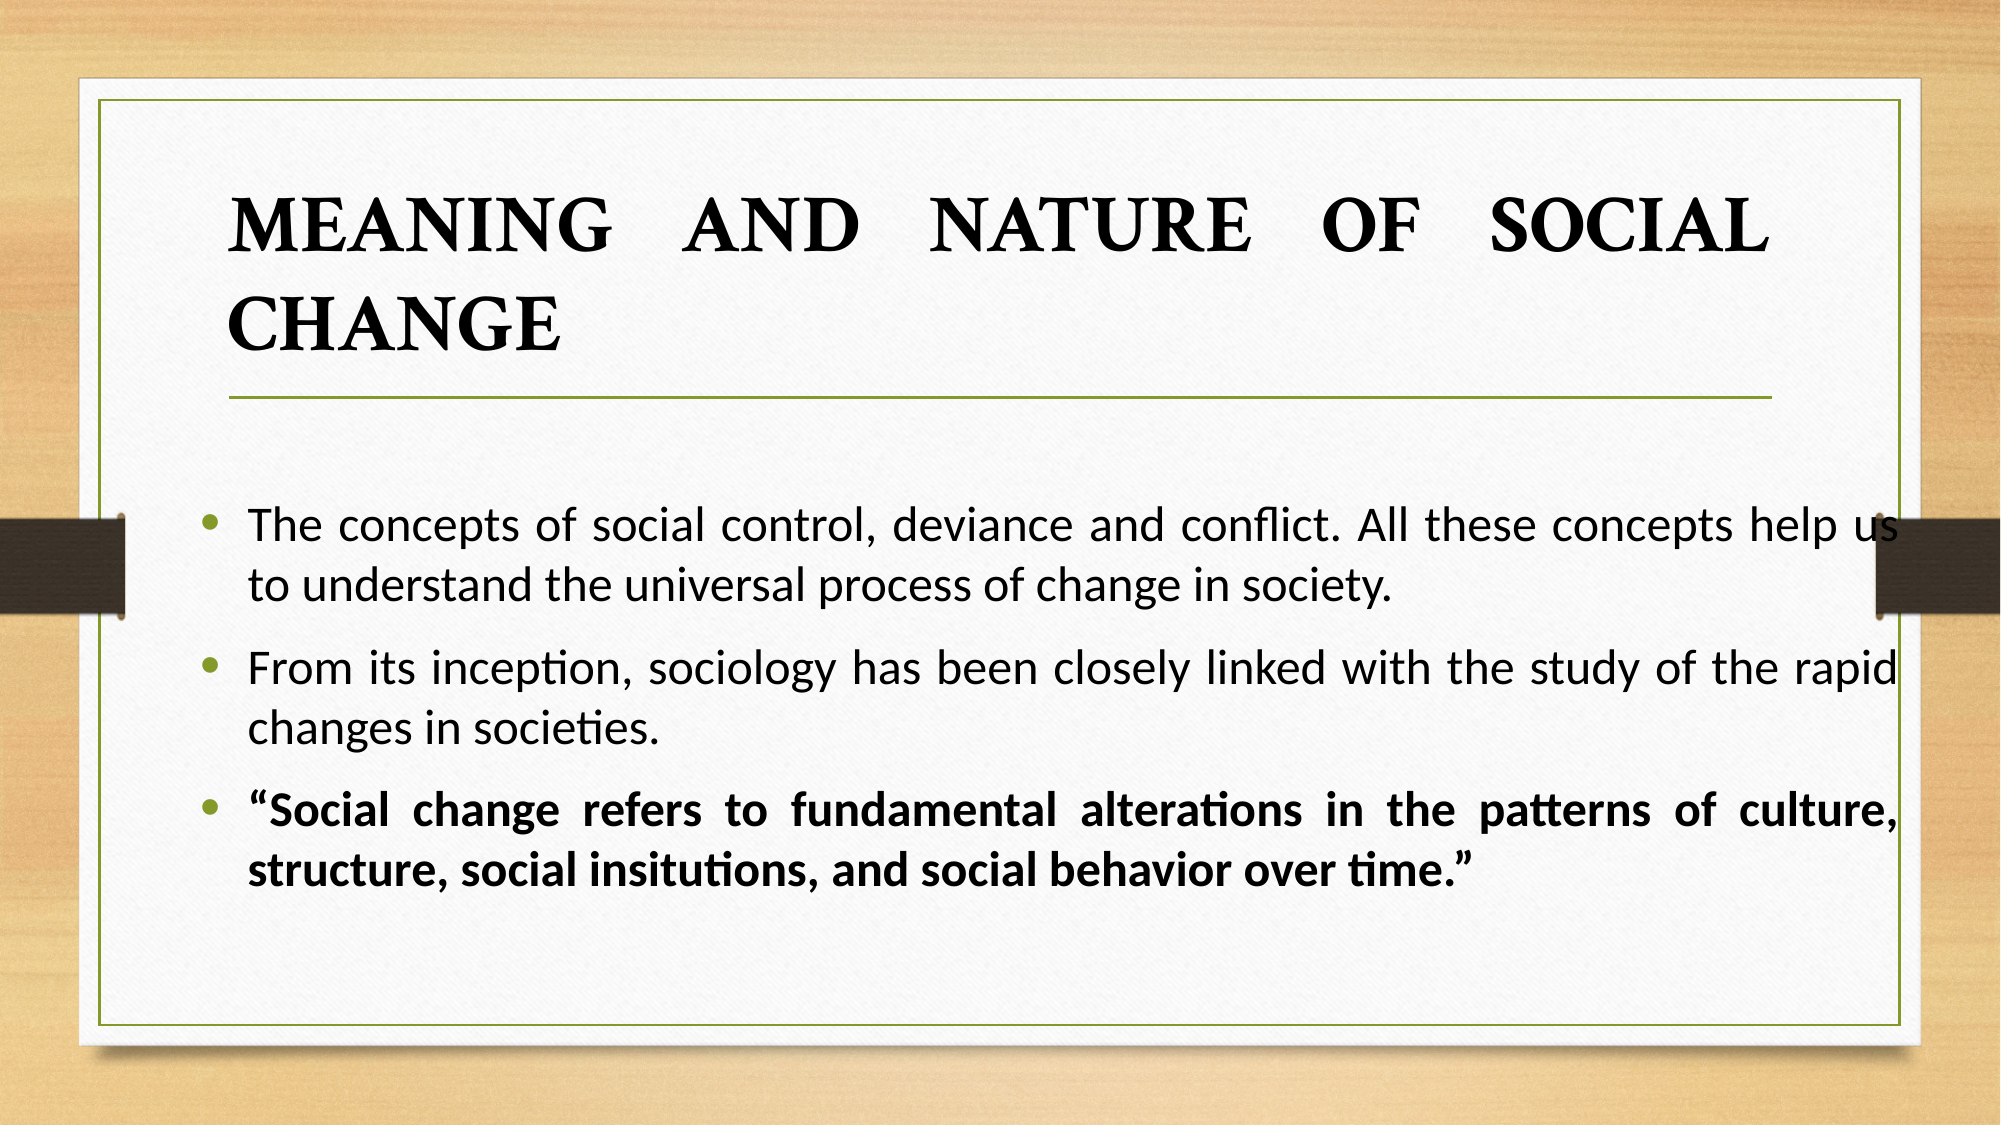

# MEANING AND NATURE OF SOCIAL CHANGE
The concepts of social control, deviance and conflict. All these concepts help us to understand the universal process of change in society.
From its inception, sociology has been closely linked with the study of the rapid changes in societies.
“Social change refers to fundamental alterations in the patterns of culture, structure, social insitutions, and social behavior over time.”